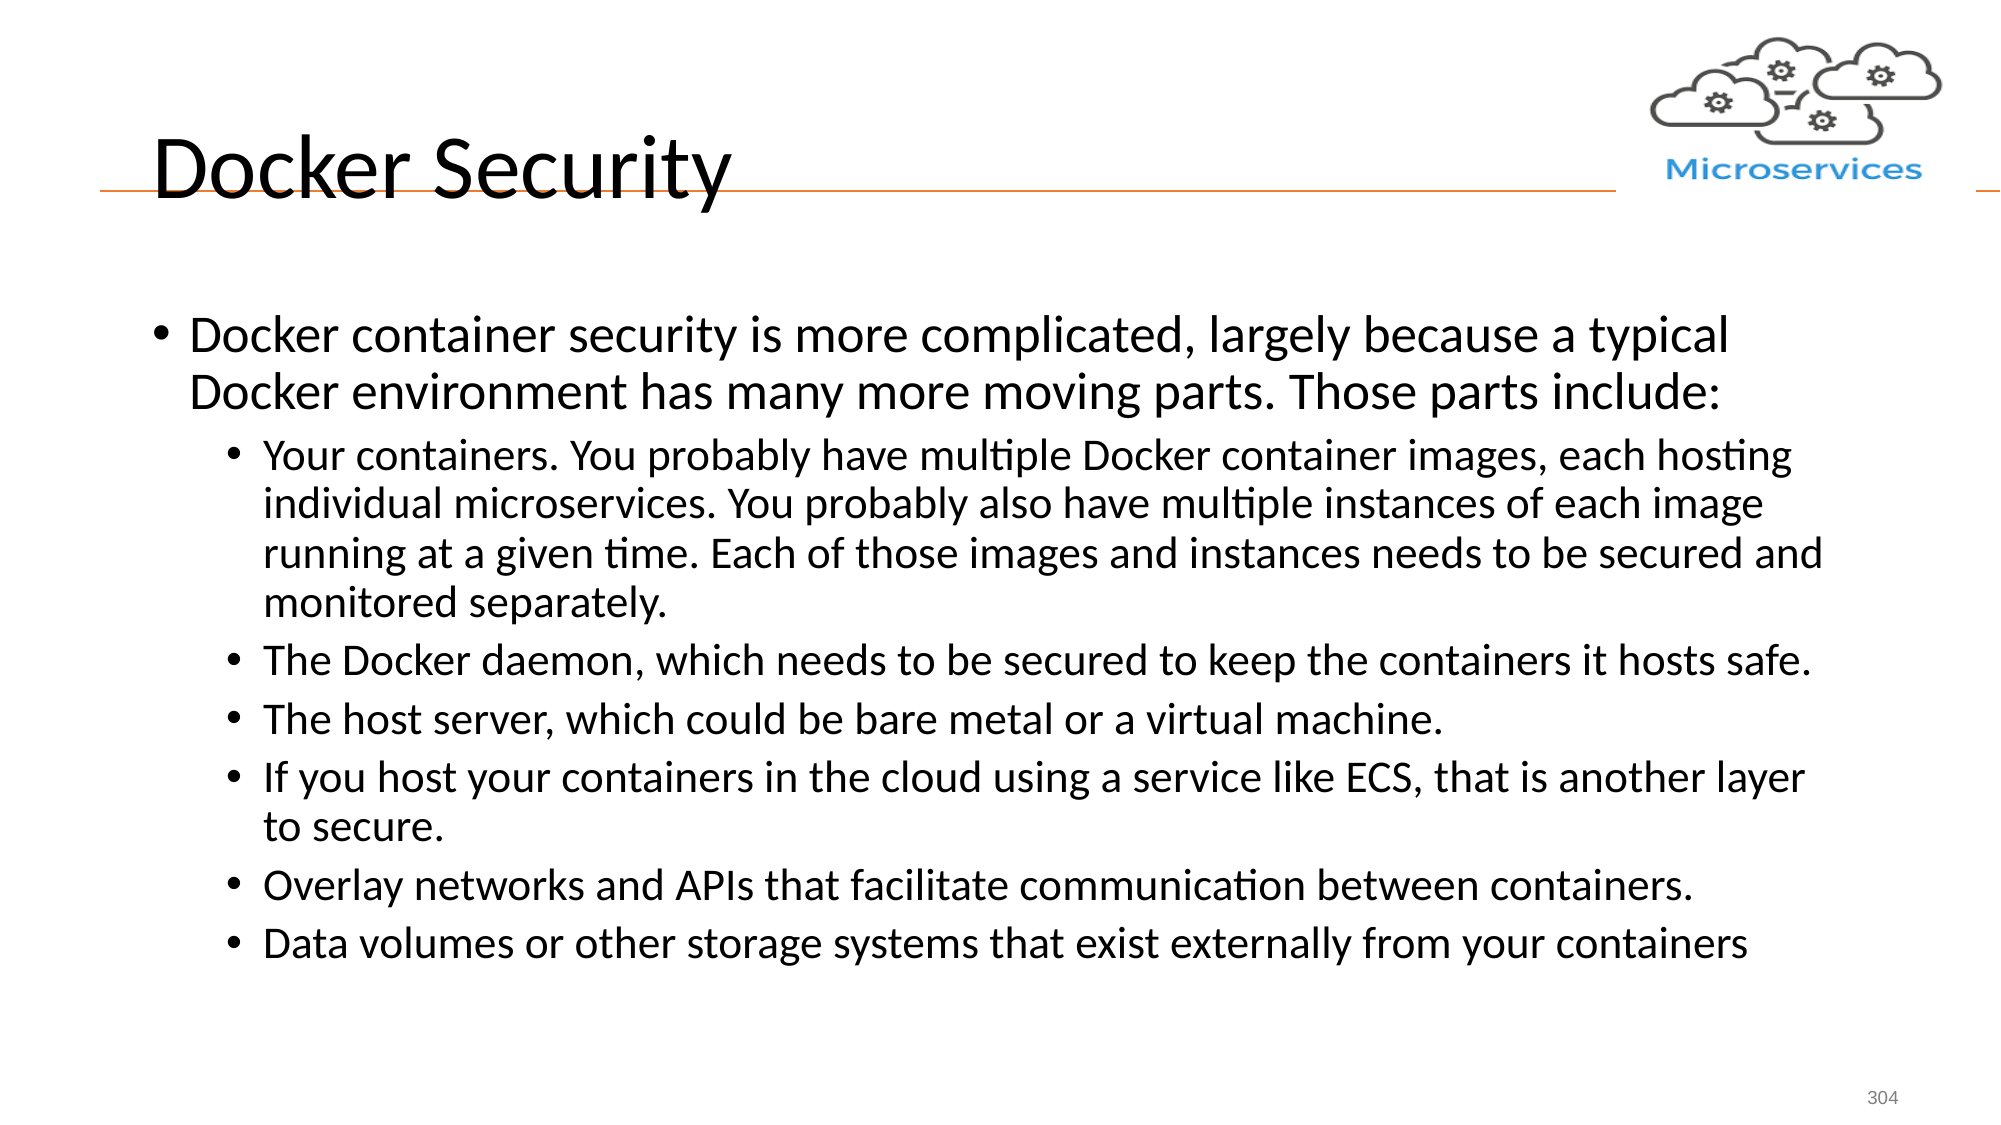

# Docker Security
Docker container security is more complicated, largely because a typical Docker environment has many more moving parts. Those parts include:
Your containers. You probably have multiple Docker container images, each hosting individual microservices. You probably also have multiple instances of each image running at a given time. Each of those images and instances needs to be secured and monitored separately.
The Docker daemon, which needs to be secured to keep the containers it hosts safe.
The host server, which could be bare metal or a virtual machine.
If you host your containers in the cloud using a service like ECS, that is another layer to secure.
Overlay networks and APIs that facilitate communication between containers.
Data volumes or other storage systems that exist externally from your containers